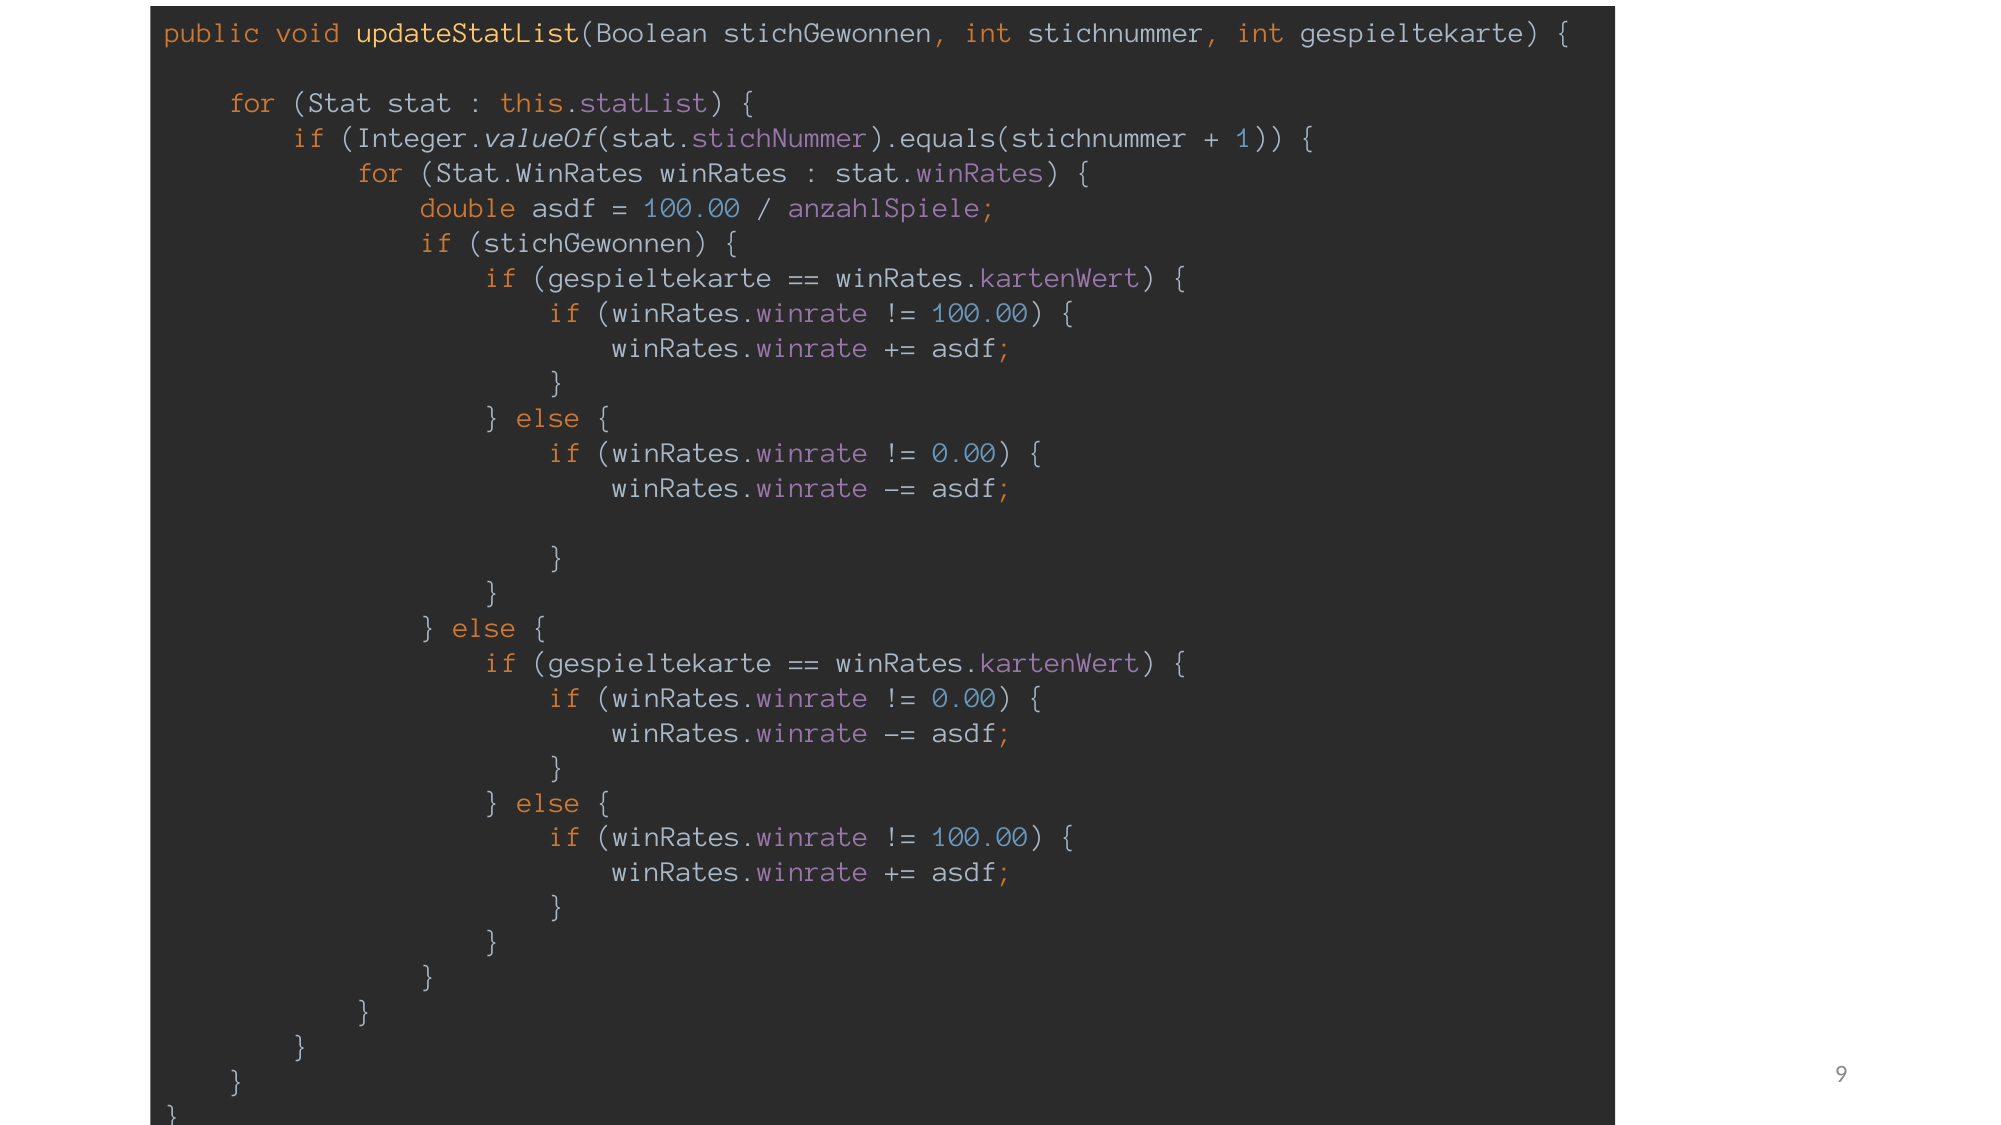

public void updateStatList(Boolean stichGewonnen, int stichnummer, int gespieltekarte) {
    for (Stat stat : this.statList) {
        if (Integer.valueOf(stat.stichNummer).equals(stichnummer + 1)) {
            for (Stat.WinRates winRates : stat.winRates) {
                double asdf = 100.00 / anzahlSpiele;
                if (stichGewonnen) {
                    if (gespieltekarte == winRates.kartenWert) {
                        if (winRates.winrate != 100.00) {
                            winRates.winrate += asdf;
                        }
                    } else {
                        if (winRates.winrate != 0.00) {
                            winRates.winrate -= asdf;
                        }
                    }
                } else {
                    if (gespieltekarte == winRates.kartenWert) {
                        if (winRates.winrate != 0.00) {
                            winRates.winrate -= asdf;
                        }
                    } else {
                        if (winRates.winrate != 100.00) {
                            winRates.winrate += asdf;
                        }
                    }
                }
            }
        }
    }
}
FancyYooloo
9